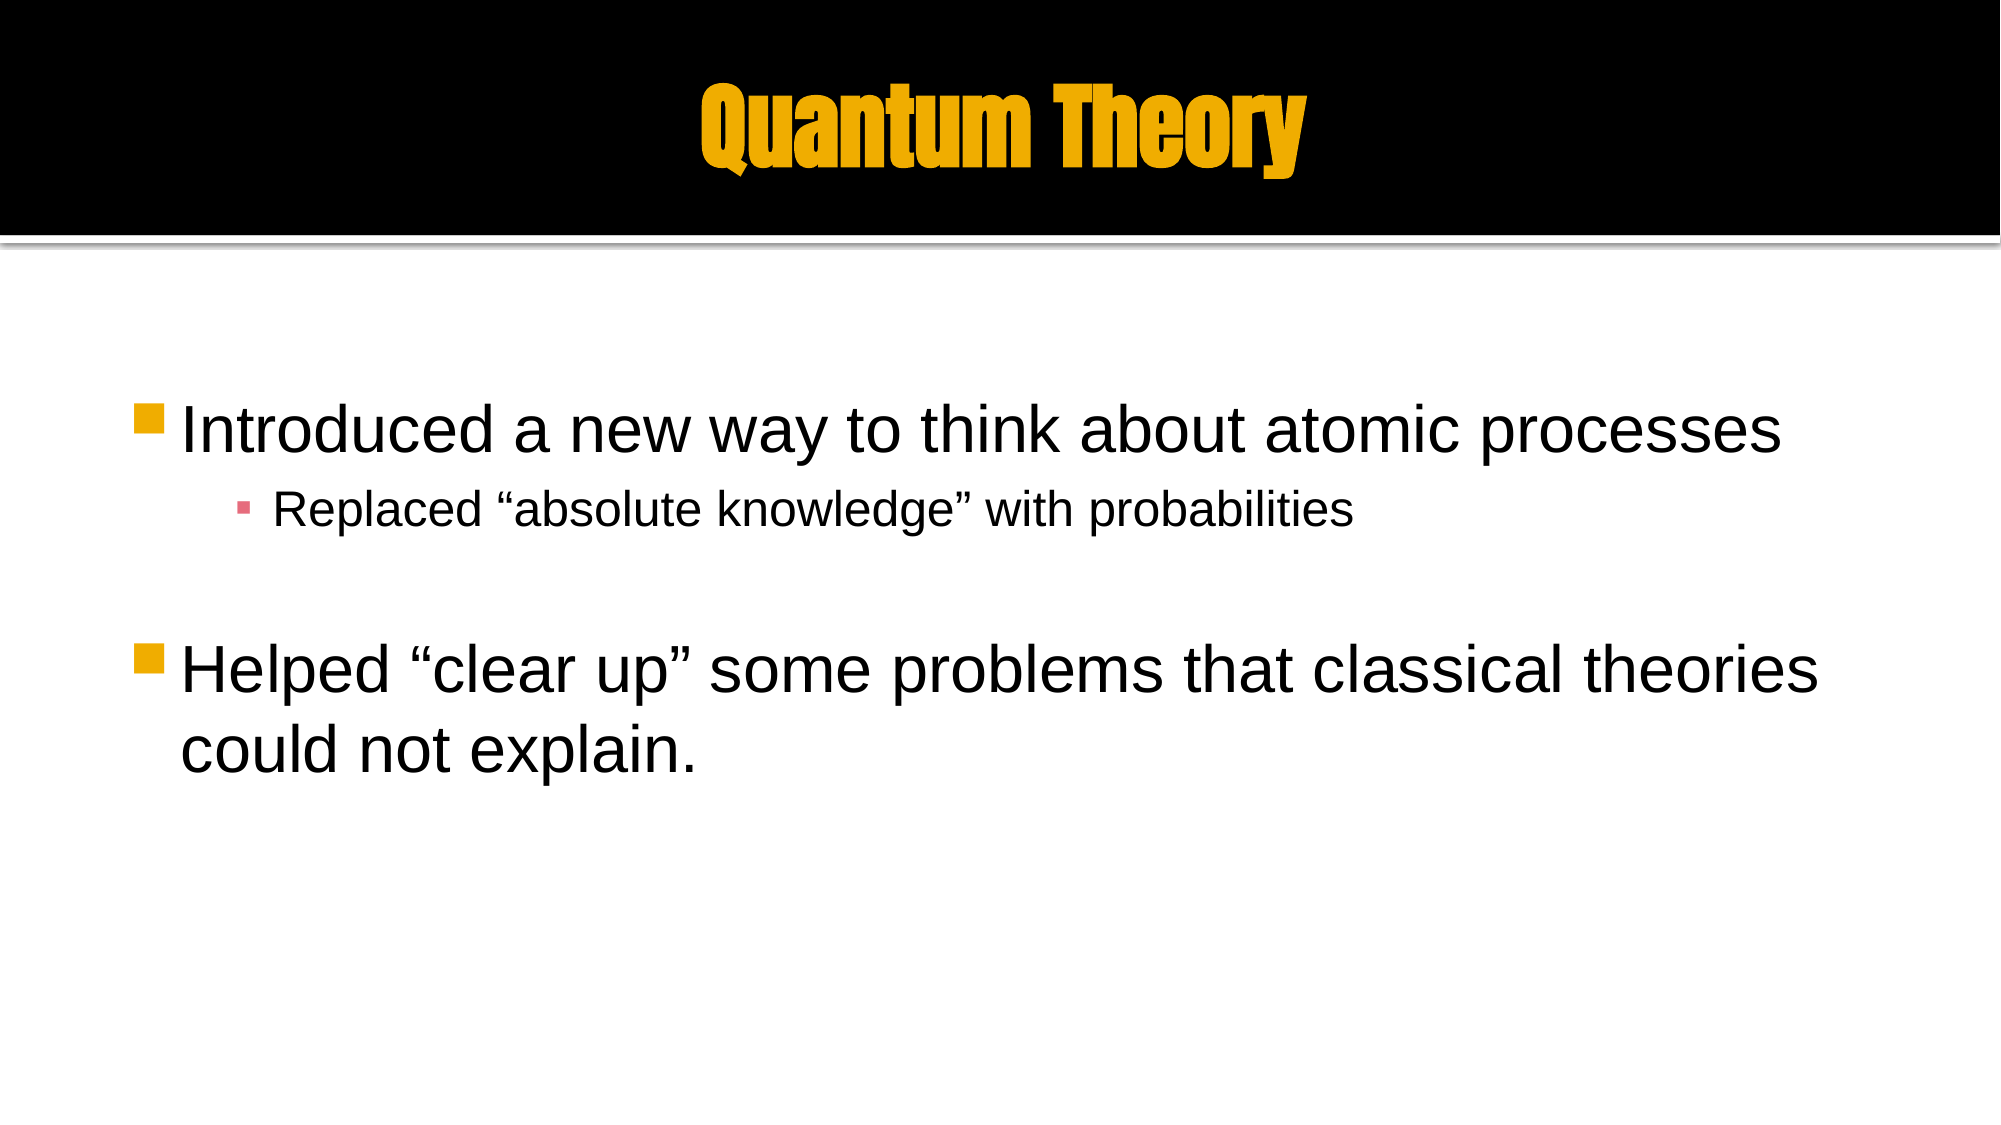

# Quantum Theory

Introduced a new way to think about atomic processes
Replaced “absolute knowledge” with probabilities

Helped “clear up” some problems that classical theories could not explain.